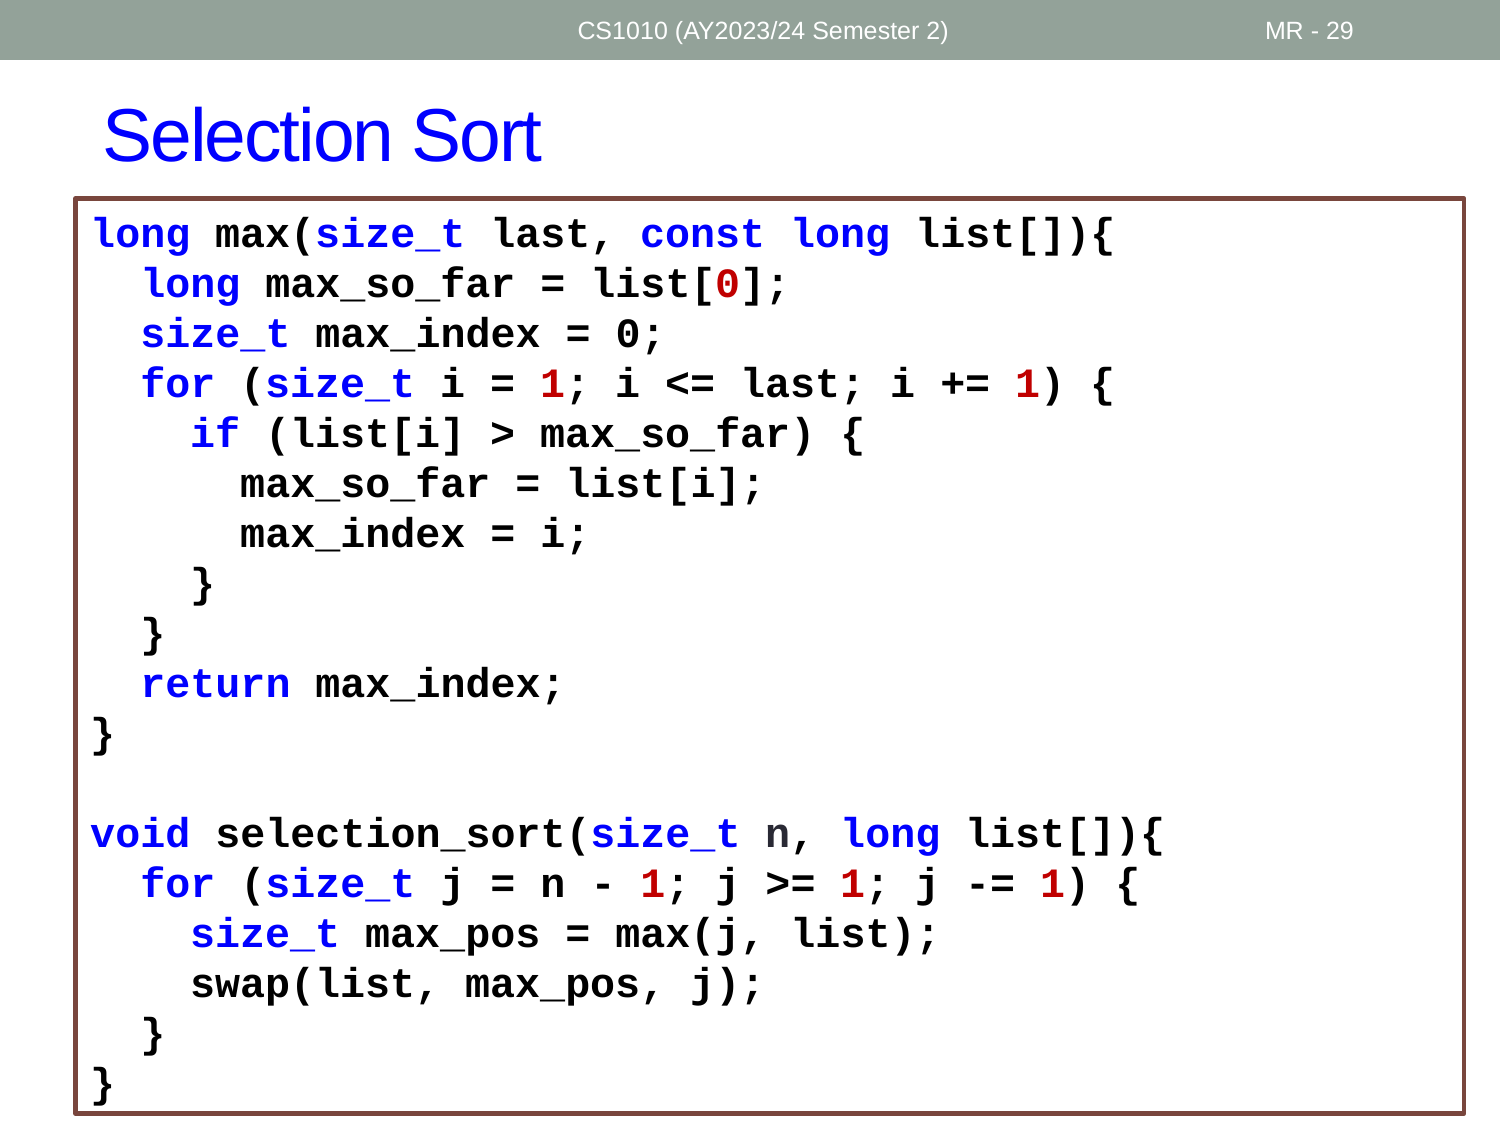

CS1010 (AY2023/24 Semester 2)
MR - 29
# Selection Sort
long max(size_t last, const long list[]){
  long max_so_far = list[0];
  size_t max_index = 0;
  for (size_t i = 1; i <= last; i += 1) {
    if (list[i] > max_so_far) {
      max_so_far = list[i];
      max_index = i;
    }
  }
  return max_index;
}

void selection_sort(size_t n, long list[]){
  for (size_t j = n - 1; j >= 1; j -= 1) {
    size_t max_pos = max(j, list);
    swap(list, max_pos, j);
  }
}